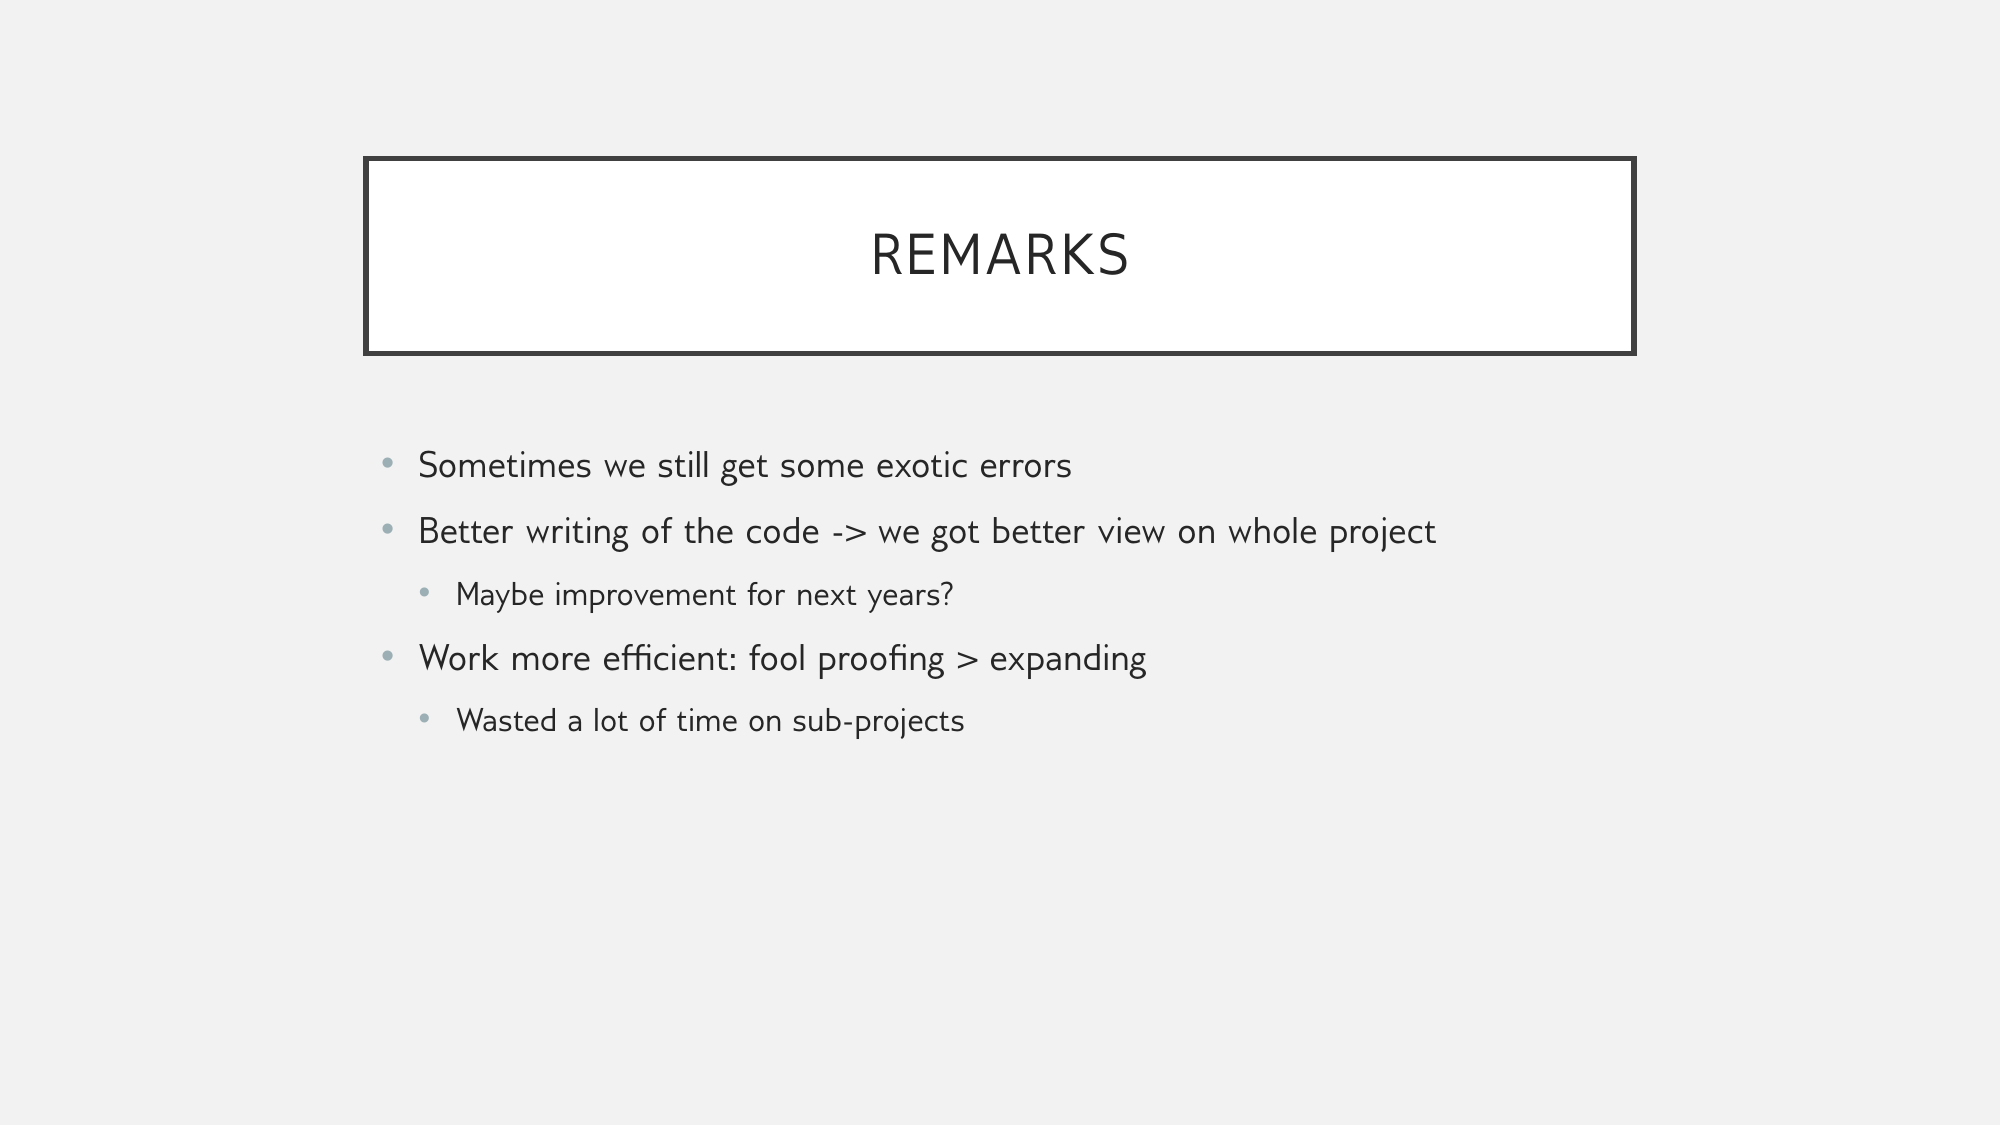

# remarks
Sometimes we still get some exotic errors
Better writing of the code -> we got better view on whole project
Maybe improvement for next years?
Work more efficient: fool proofing > expanding
Wasted a lot of time on sub-projects